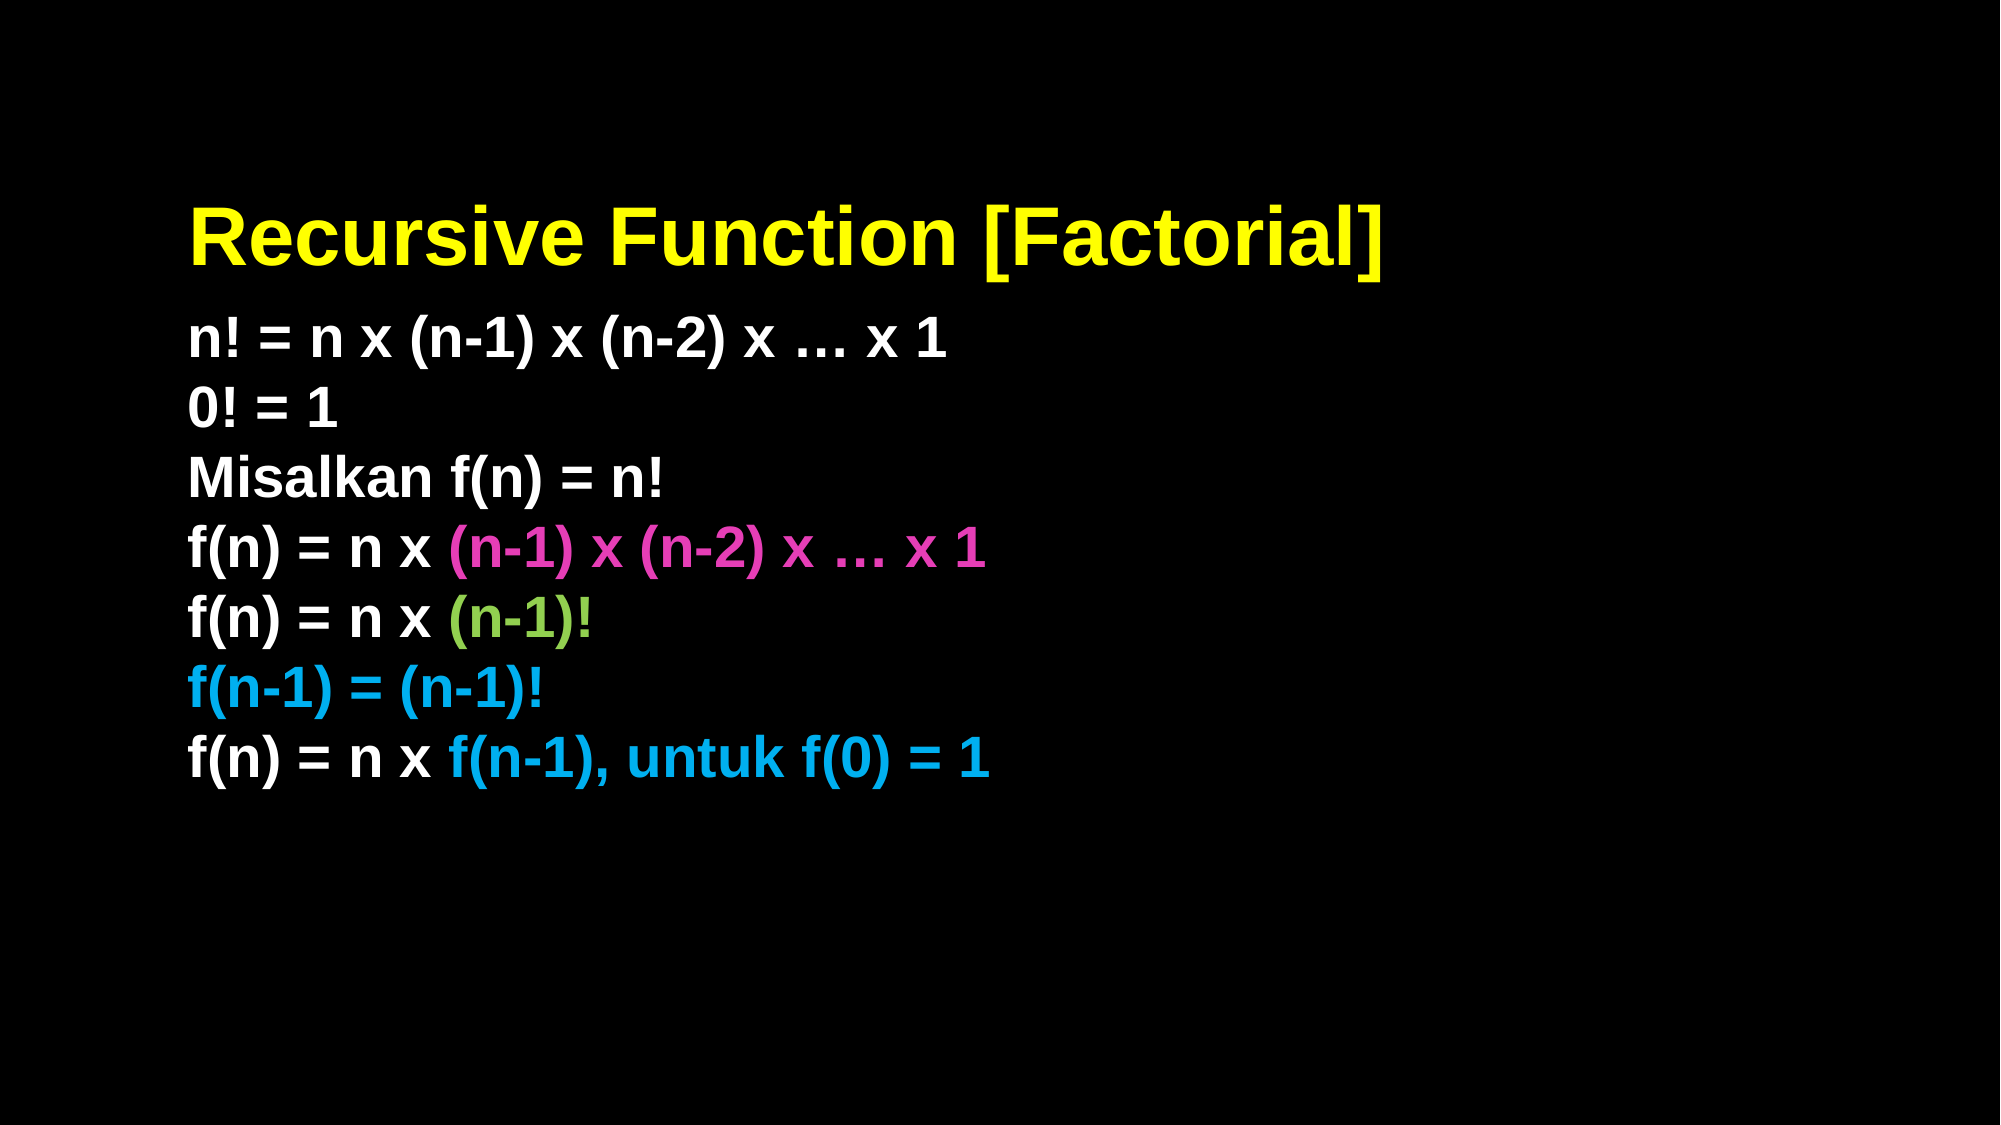

# Recursive Function [Factorial]
n! = n x (n-1) x (n-2) x … x 1
0! = 1
Misalkan f(n) = n!
f(n) = n x (n-1) x (n-2) x … x 1
f(n) = n x (n-1)!
f(n-1) = (n-1)!
f(n) = n x f(n-1), untuk f(0) = 1